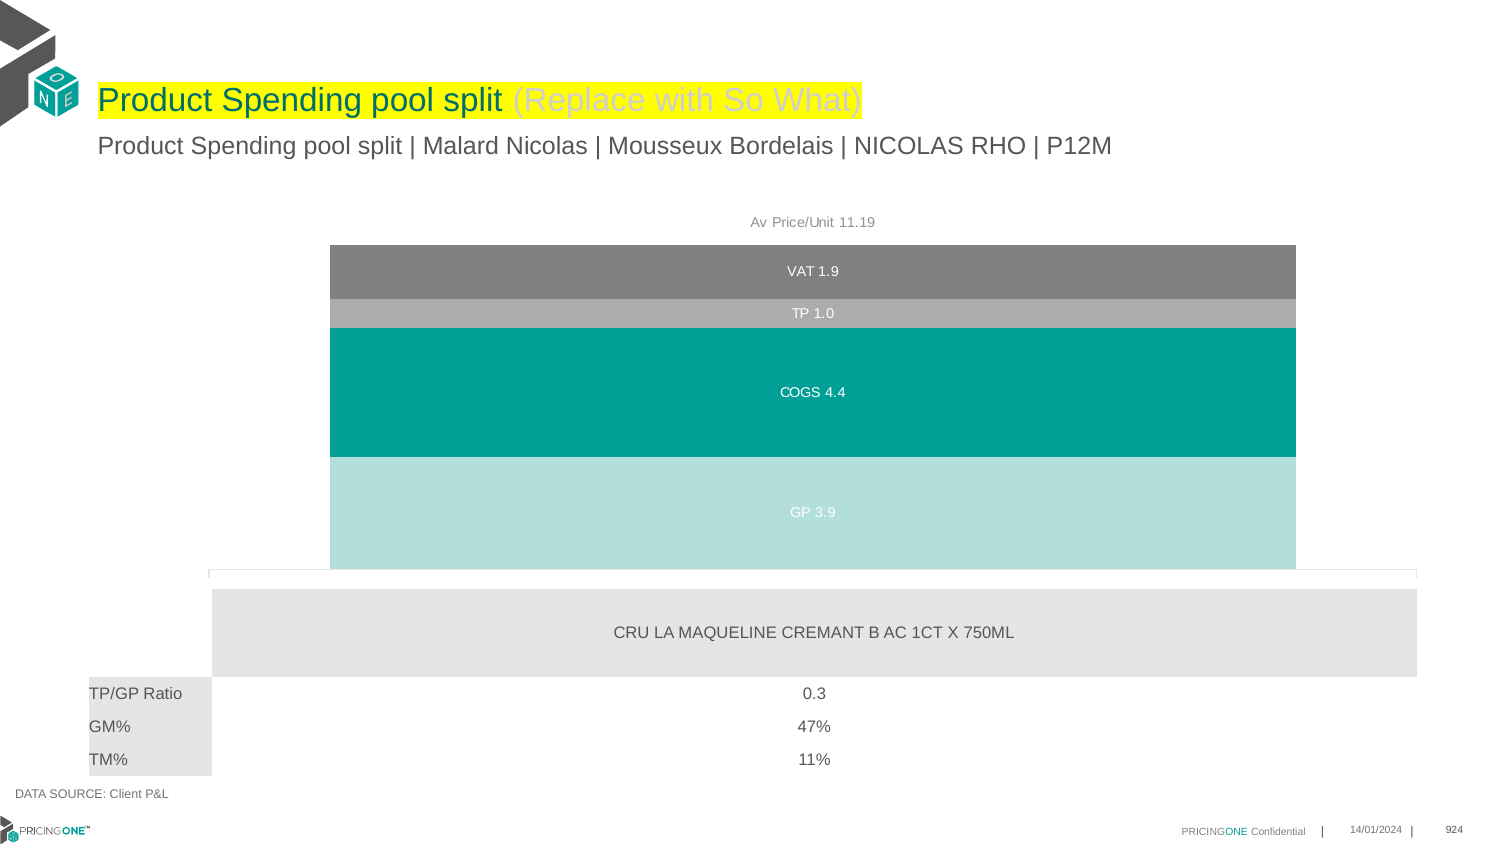

# Product Spending pool split (Replace with So What)
Product Spending pool split | Malard Nicolas | Mousseux Bordelais | NICOLAS RHO | P12M

### Chart

| Category | GP | COGS | TP | VAT |
|---|---|---|---|---|
| Av Price/Unit 11.19 | 3.8797903846153847 | 4.424846153846153 | 1.018280128205129 | 1.864583333333333 |
|  | CRU LA MAQUELINE CREMANT B AC 1CT X 750ML |
| --- | --- |
| TP/GP Ratio | 0.3 |
| GM% | 47% |
| TM% | 11% |
DATA SOURCE: Client P&L

14/01/2024
924